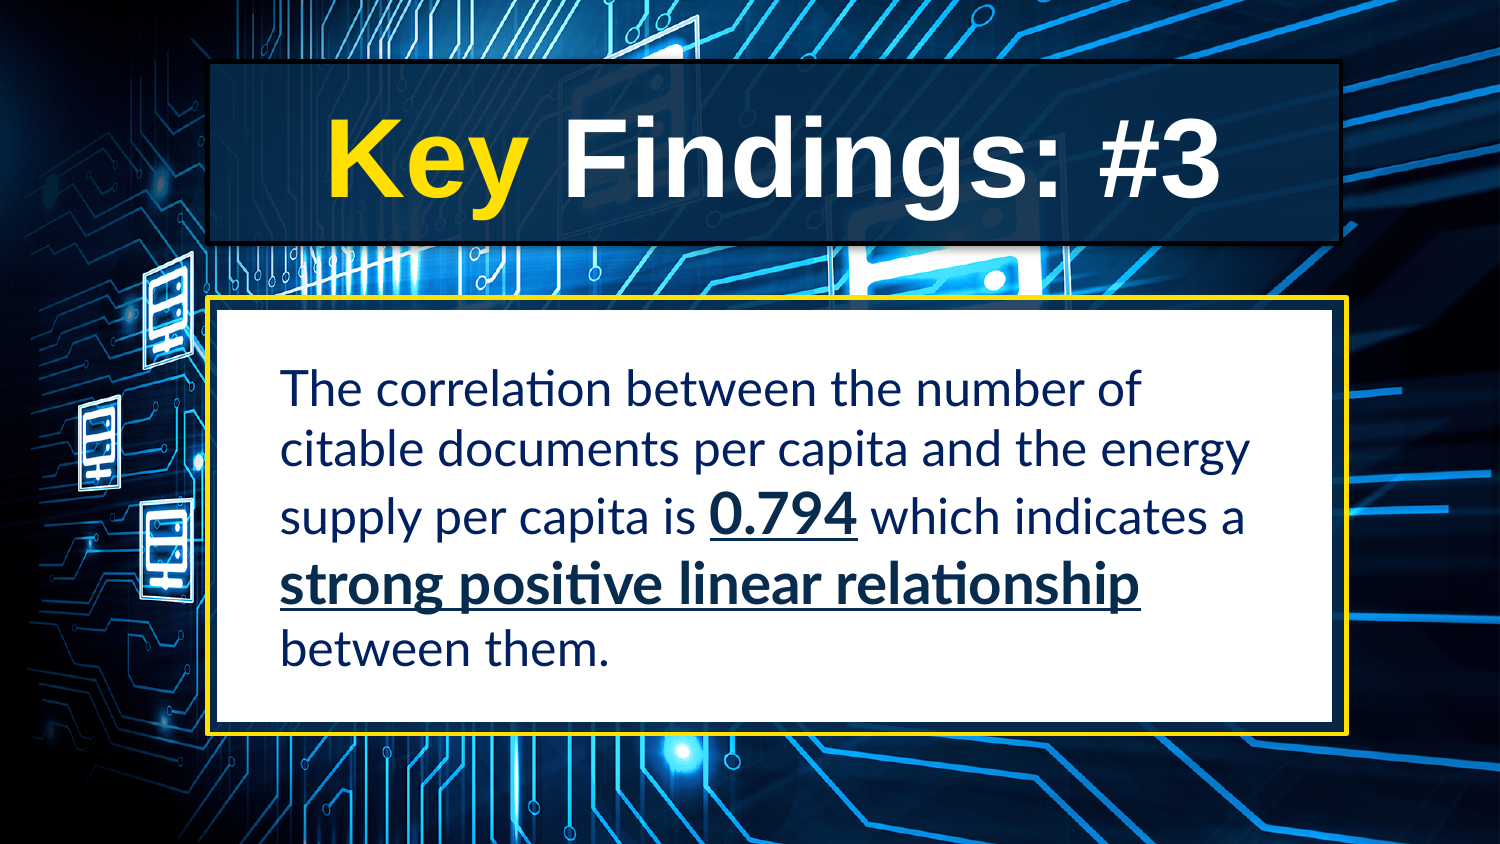

Key Findings: #3

The correlation between the number of
citable documents per capita and the energy supply per capita is 0.794 which indicates a strong positive linear relationship between them.